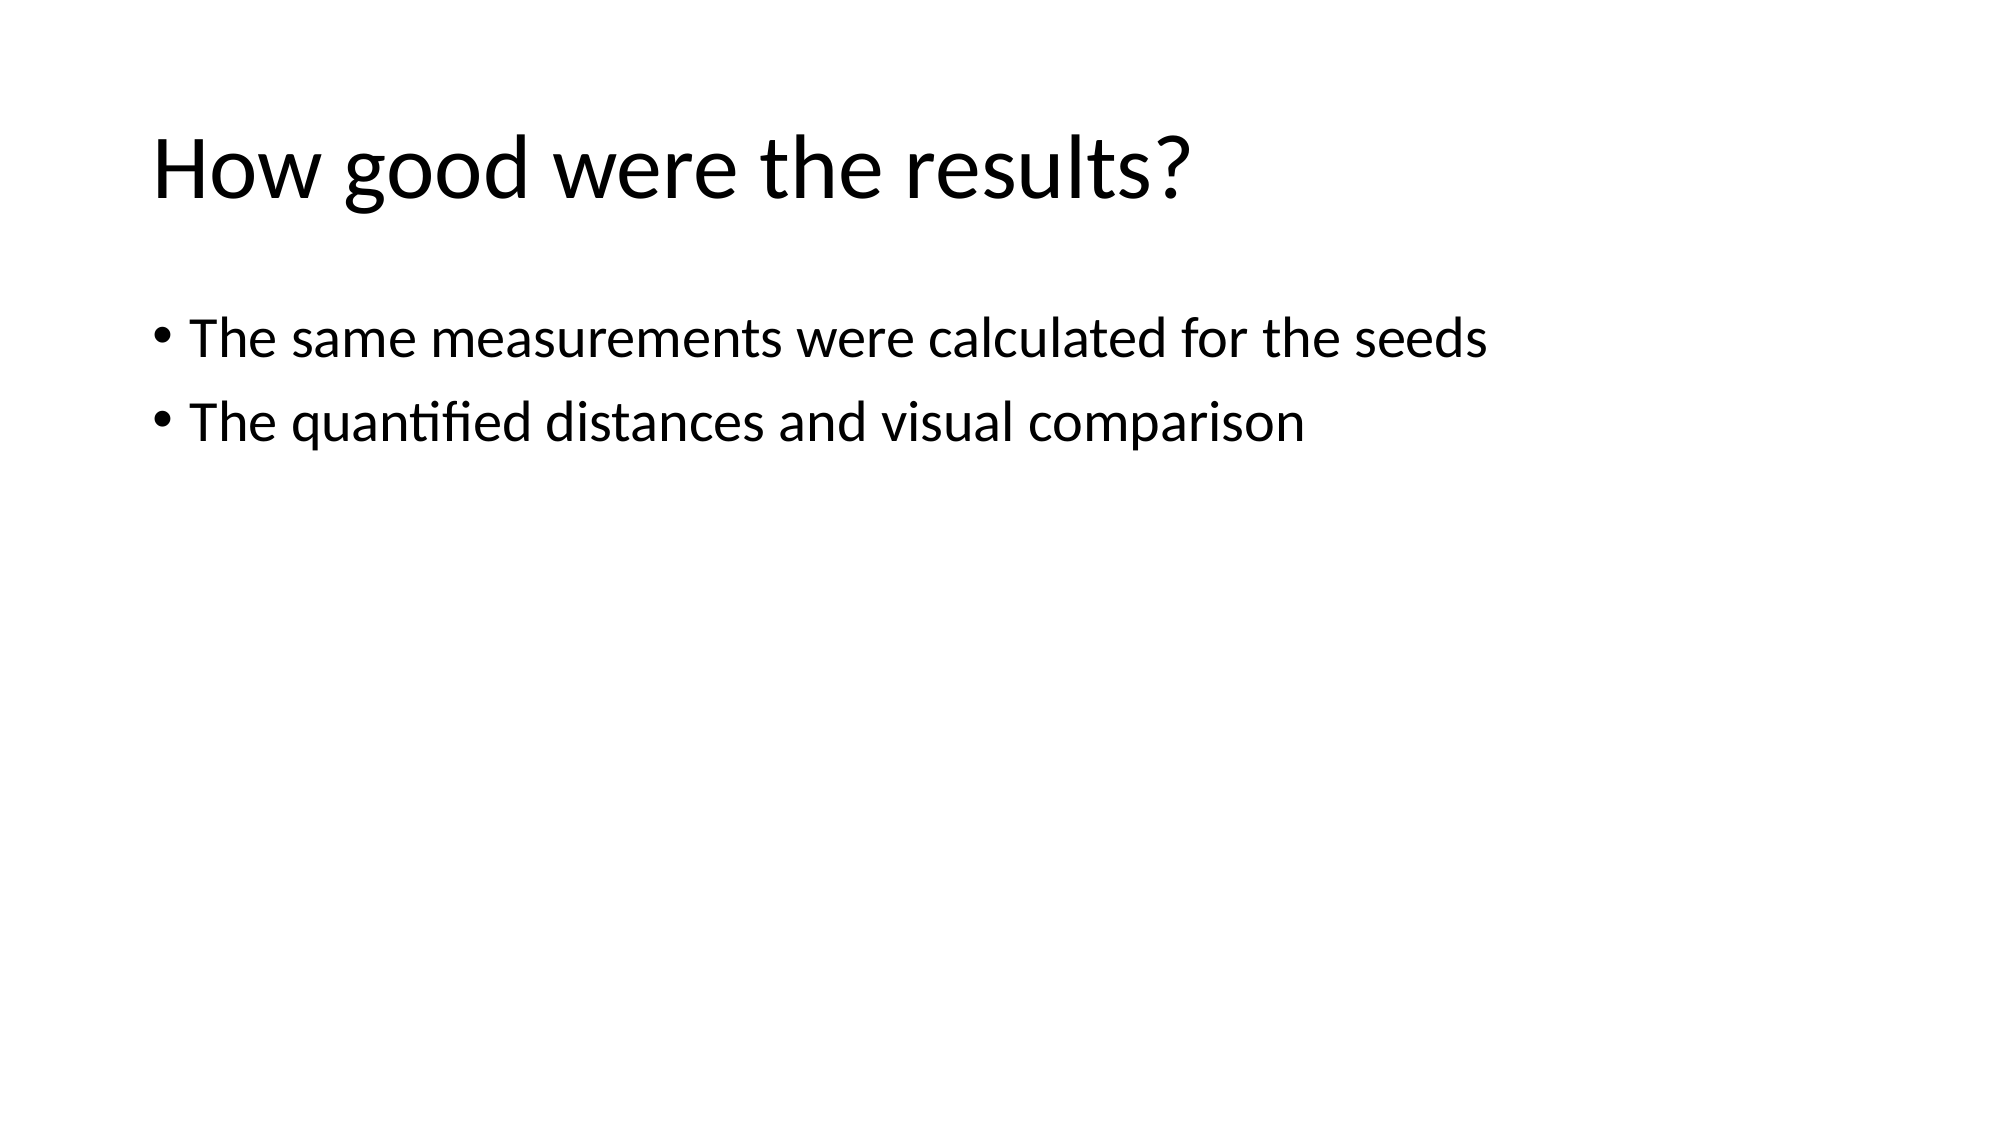

# How good were the results?
The same measurements were calculated for the seeds
The quantified distances and visual comparison